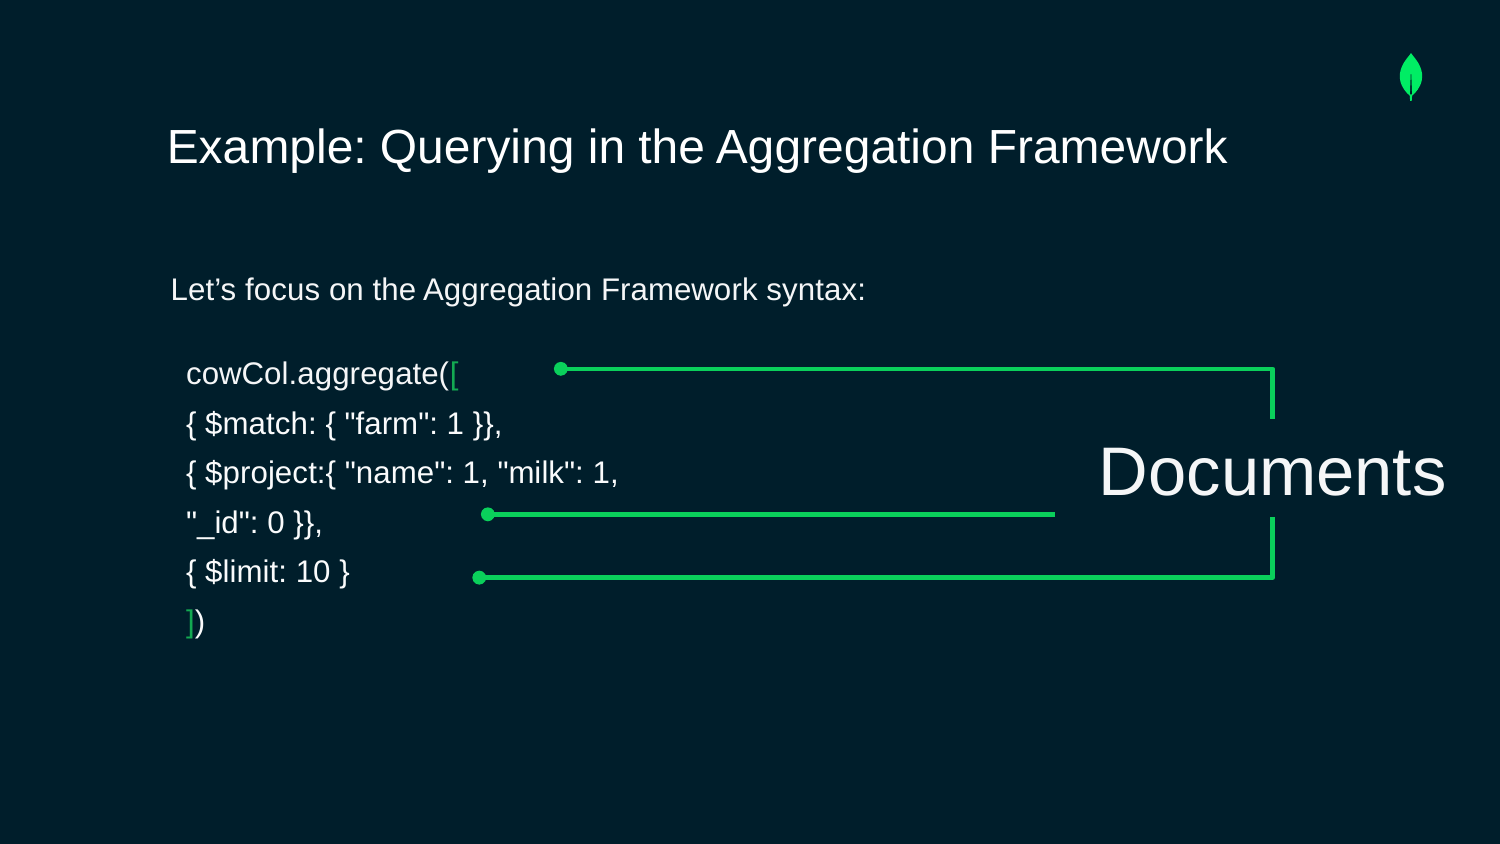

Example: Querying in the Aggregation Framework
Let’s focus on the Aggregation Framework syntax:
cowCol.aggregate([
{ $match: { "farm": 1 }},
{ $project:{ "name": 1, "milk": 1,
"_id": 0 }},
{ $limit: 10 }
])
Documents